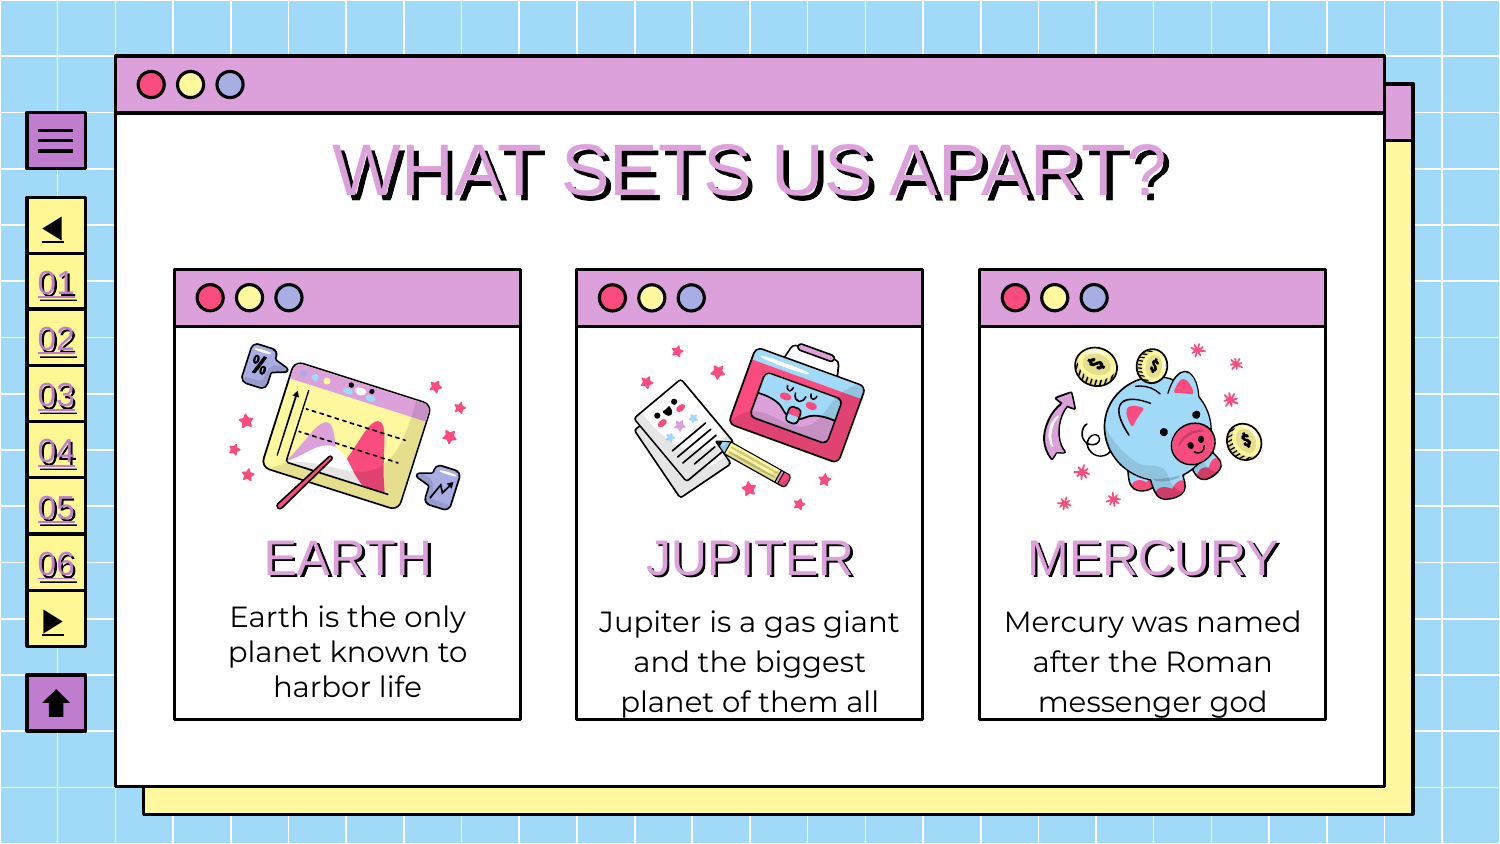

WHAT SETS US APART?

◀

01

02

03

04

05

06
▶

# EARTH
JUPITER
MERCURY
Earth is the only planet known to harbor life
Jupiter is a gas giant and the biggest planet of them all
Mercury was named after the Roman messenger god